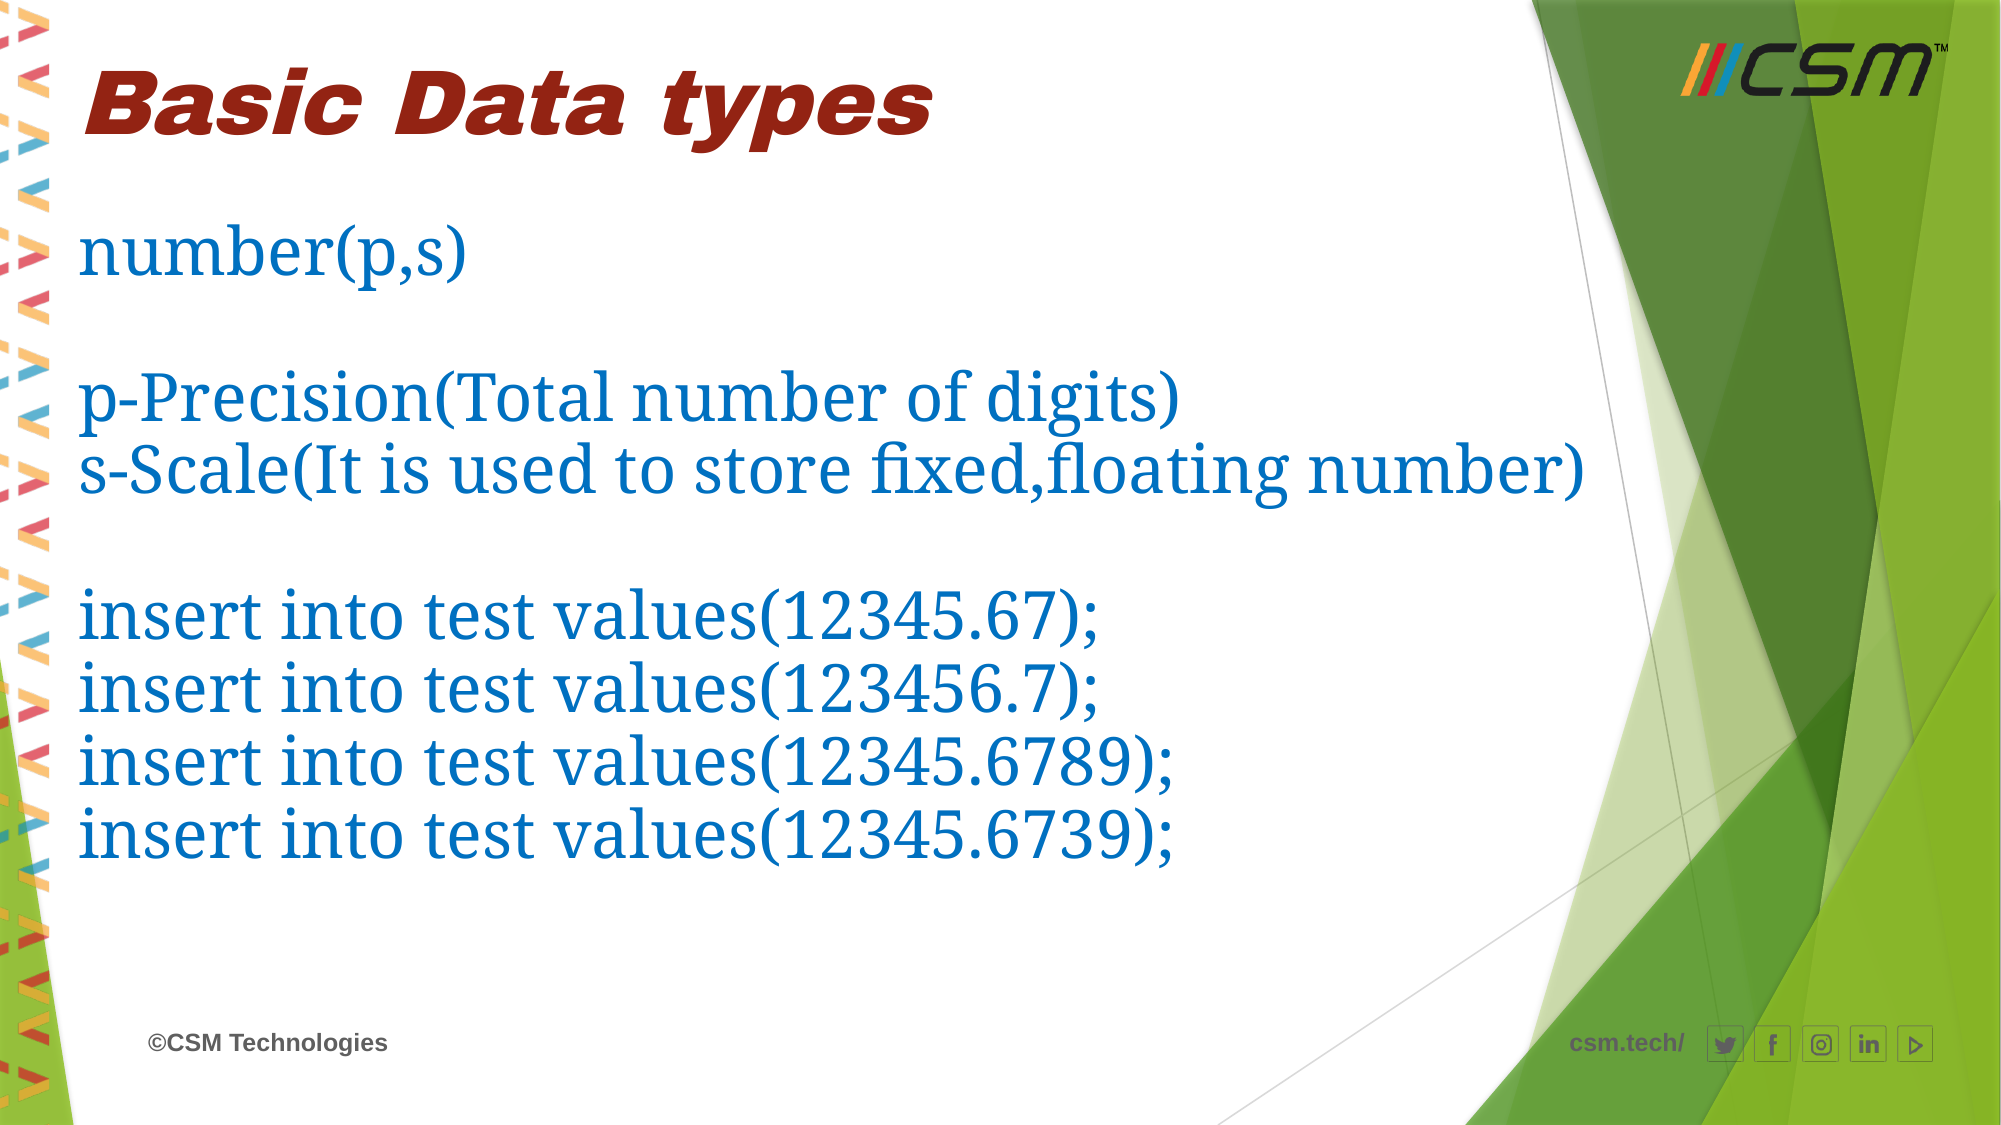

# Basic Data types
number(p,s)

p-Precision(Total number of digits)
s-Scale(It is used to store fixed,floating number)

insert into test values(12345.67);
insert into test values(123456.7);
insert into test values(12345.6789);
insert into test values(12345.6739);